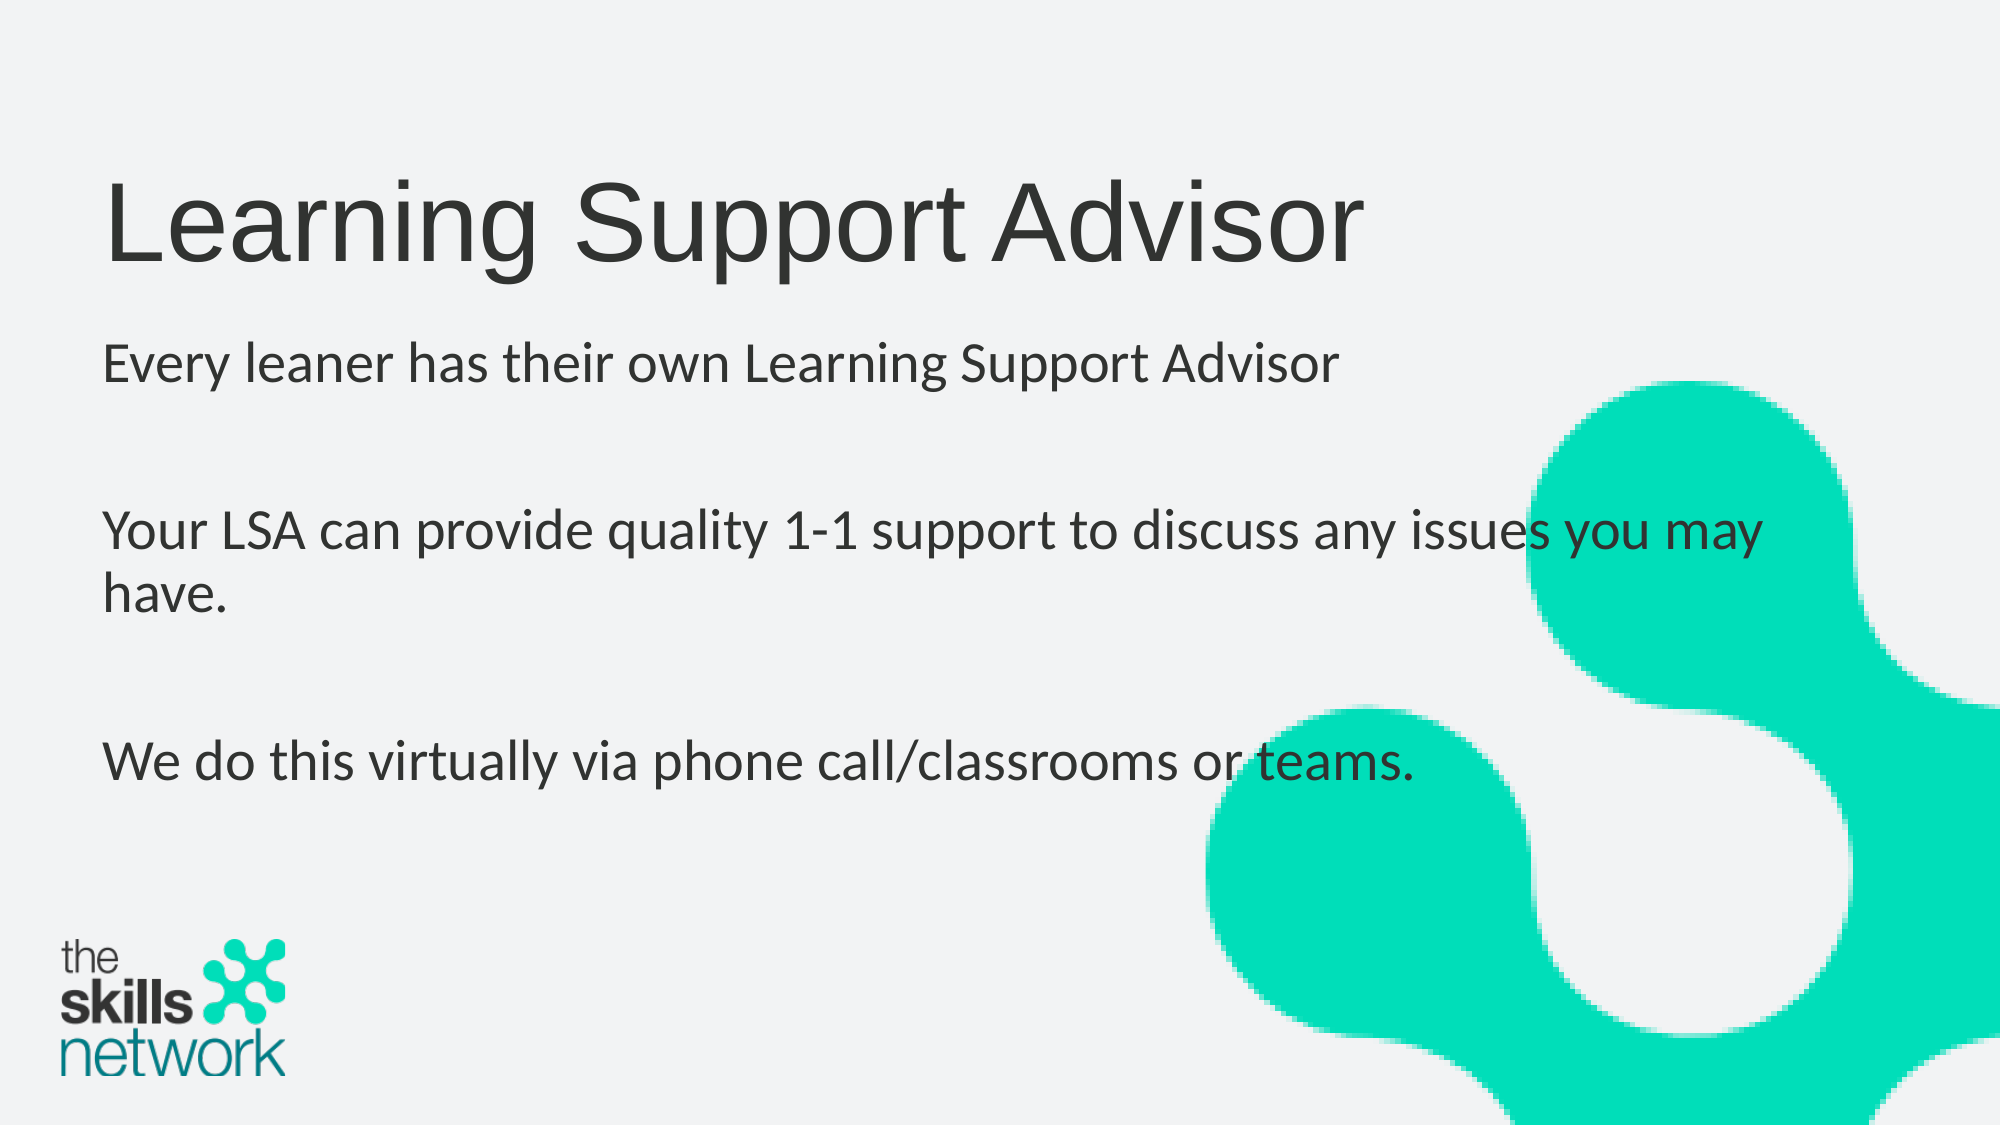

# Learning Support Advisor
Every leaner has their own Learning Support Advisor

Your LSA can provide quality 1-1 support to discuss any issues you may have.

We do this virtually via phone call/classrooms or teams.